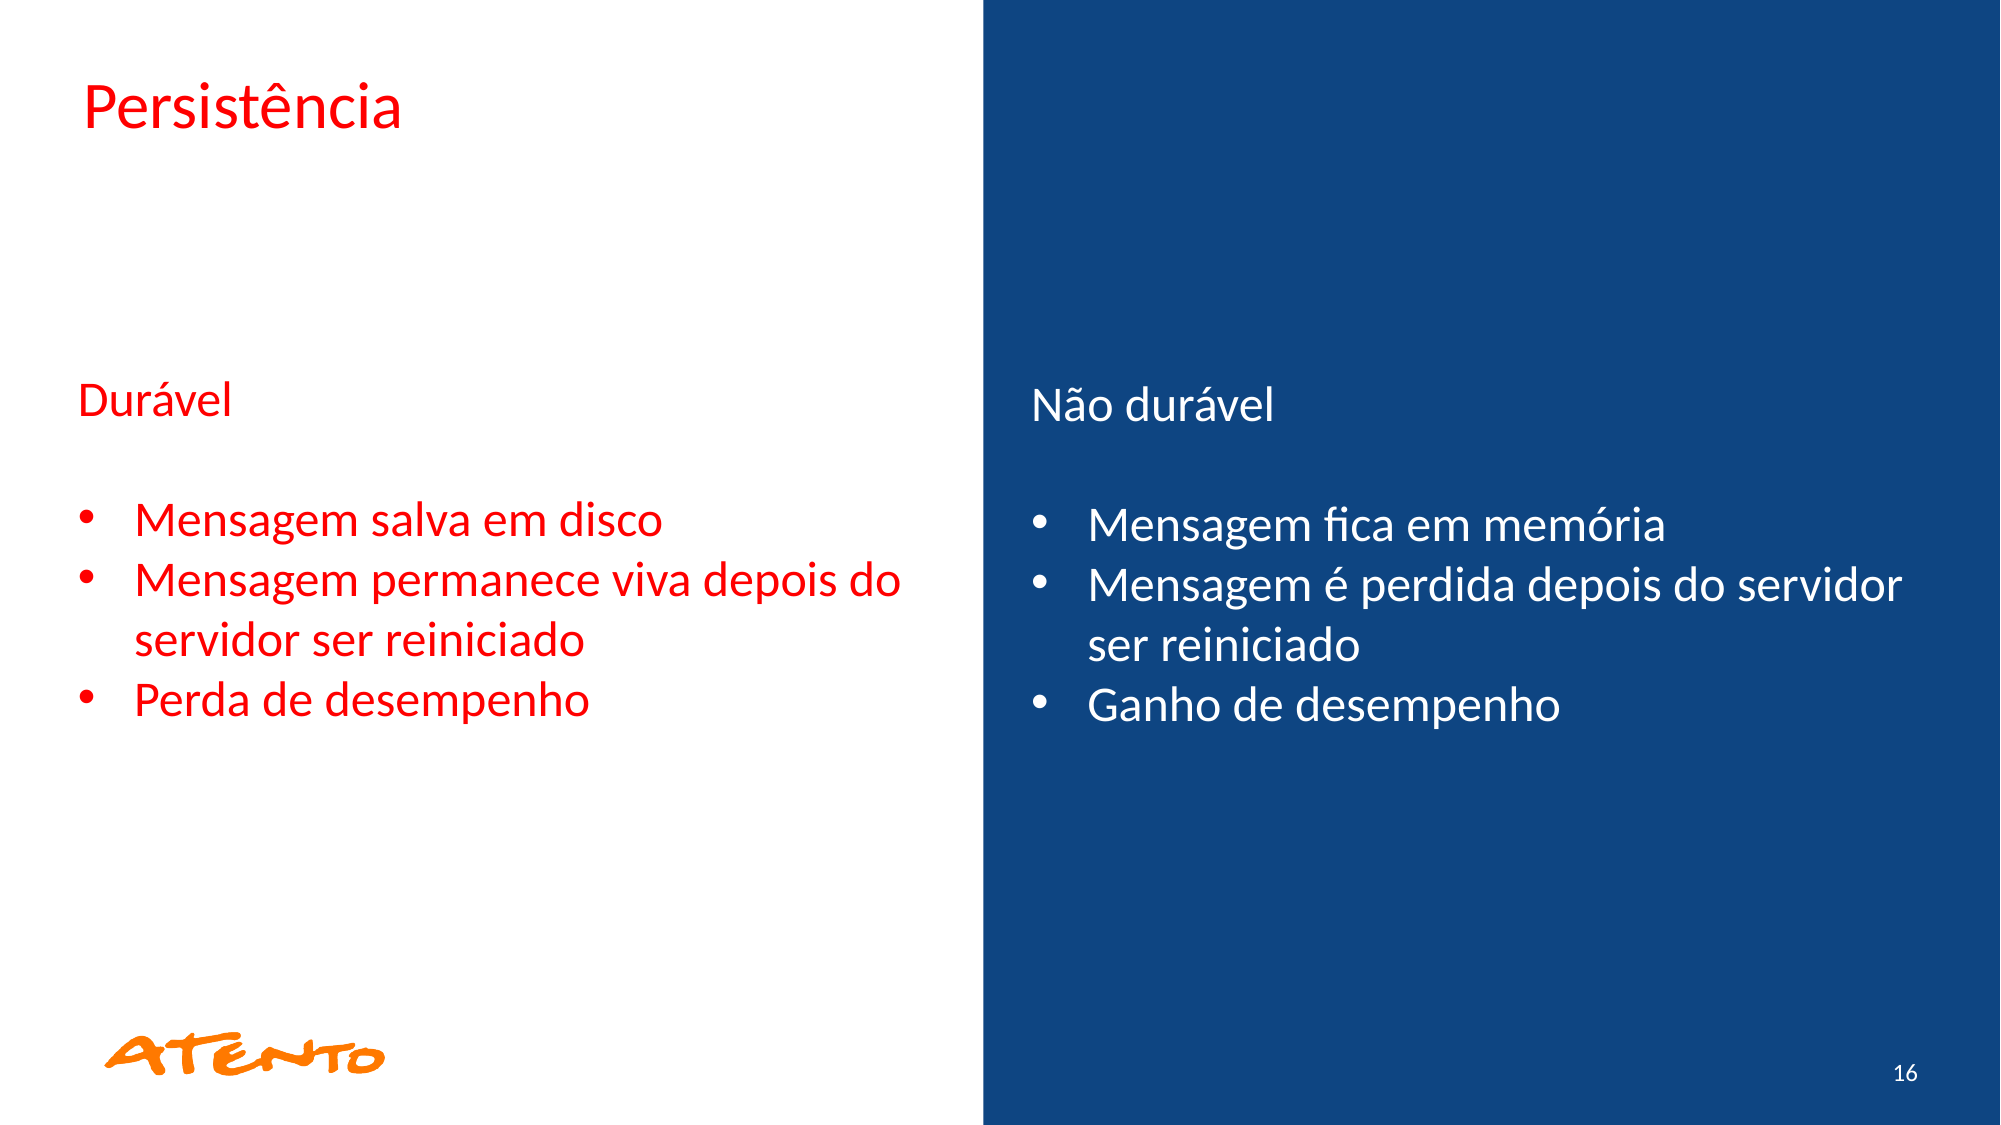

Persistência
Durável

Mensagem salva em disco
Mensagem permanece viva depois do servidor ser reiniciado
Perda de desempenho
Não durável

Mensagem fica em memória
Mensagem é perdida depois do servidor ser reiniciado
Ganho de desempenho